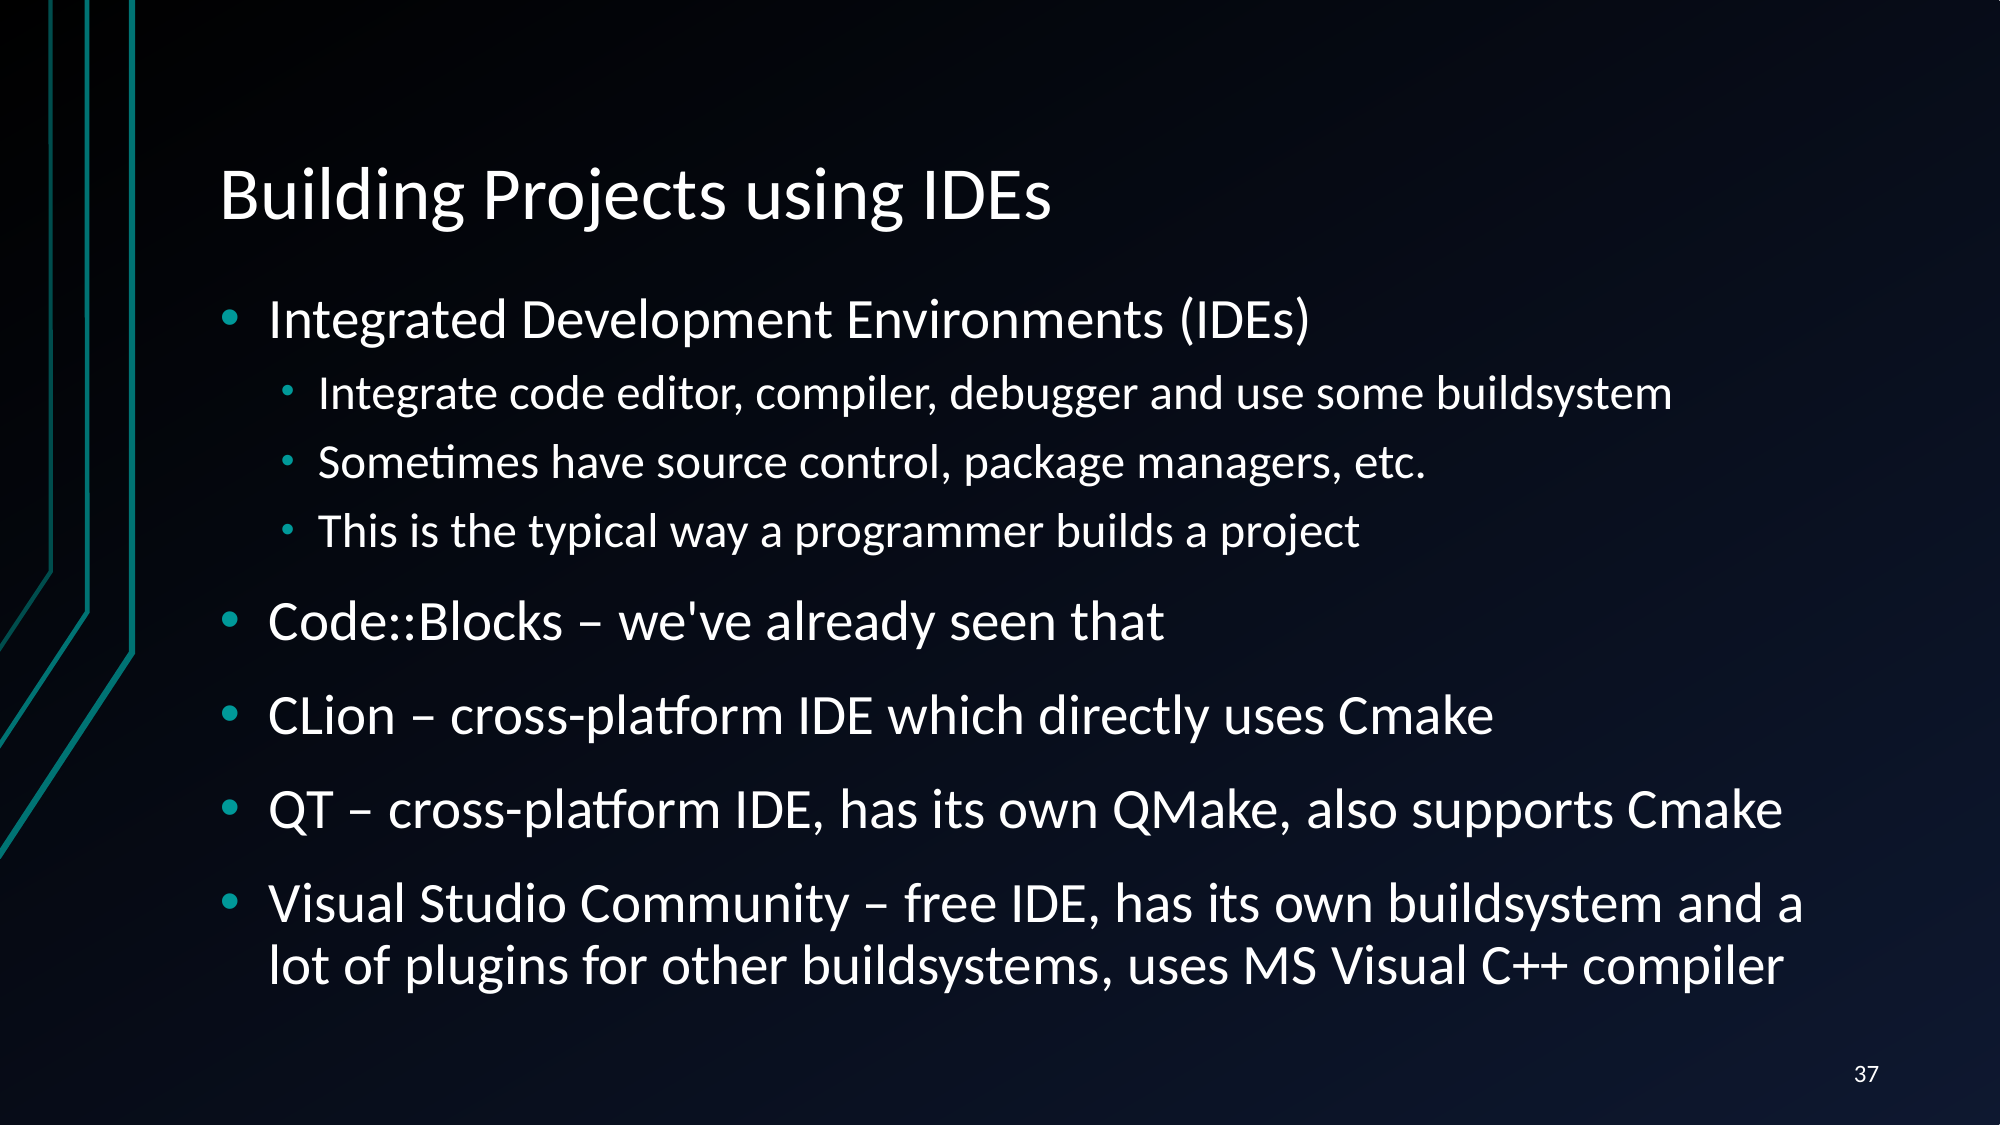

# Building Projects using IDEs
Integrated Development Environments (IDEs)
Integrate code editor, compiler, debugger and use some buildsystem
Sometimes have source control, package managers, etc.
This is the typical way a programmer builds a project
Code::Blocks – we've already seen that
CLion – cross-platform IDE which directly uses Cmake
QT – cross-platform IDE, has its own QMake, also supports Cmake
Visual Studio Community – free IDE, has its own buildsystem and a lot of plugins for other buildsystems, uses MS Visual C++ compiler

37